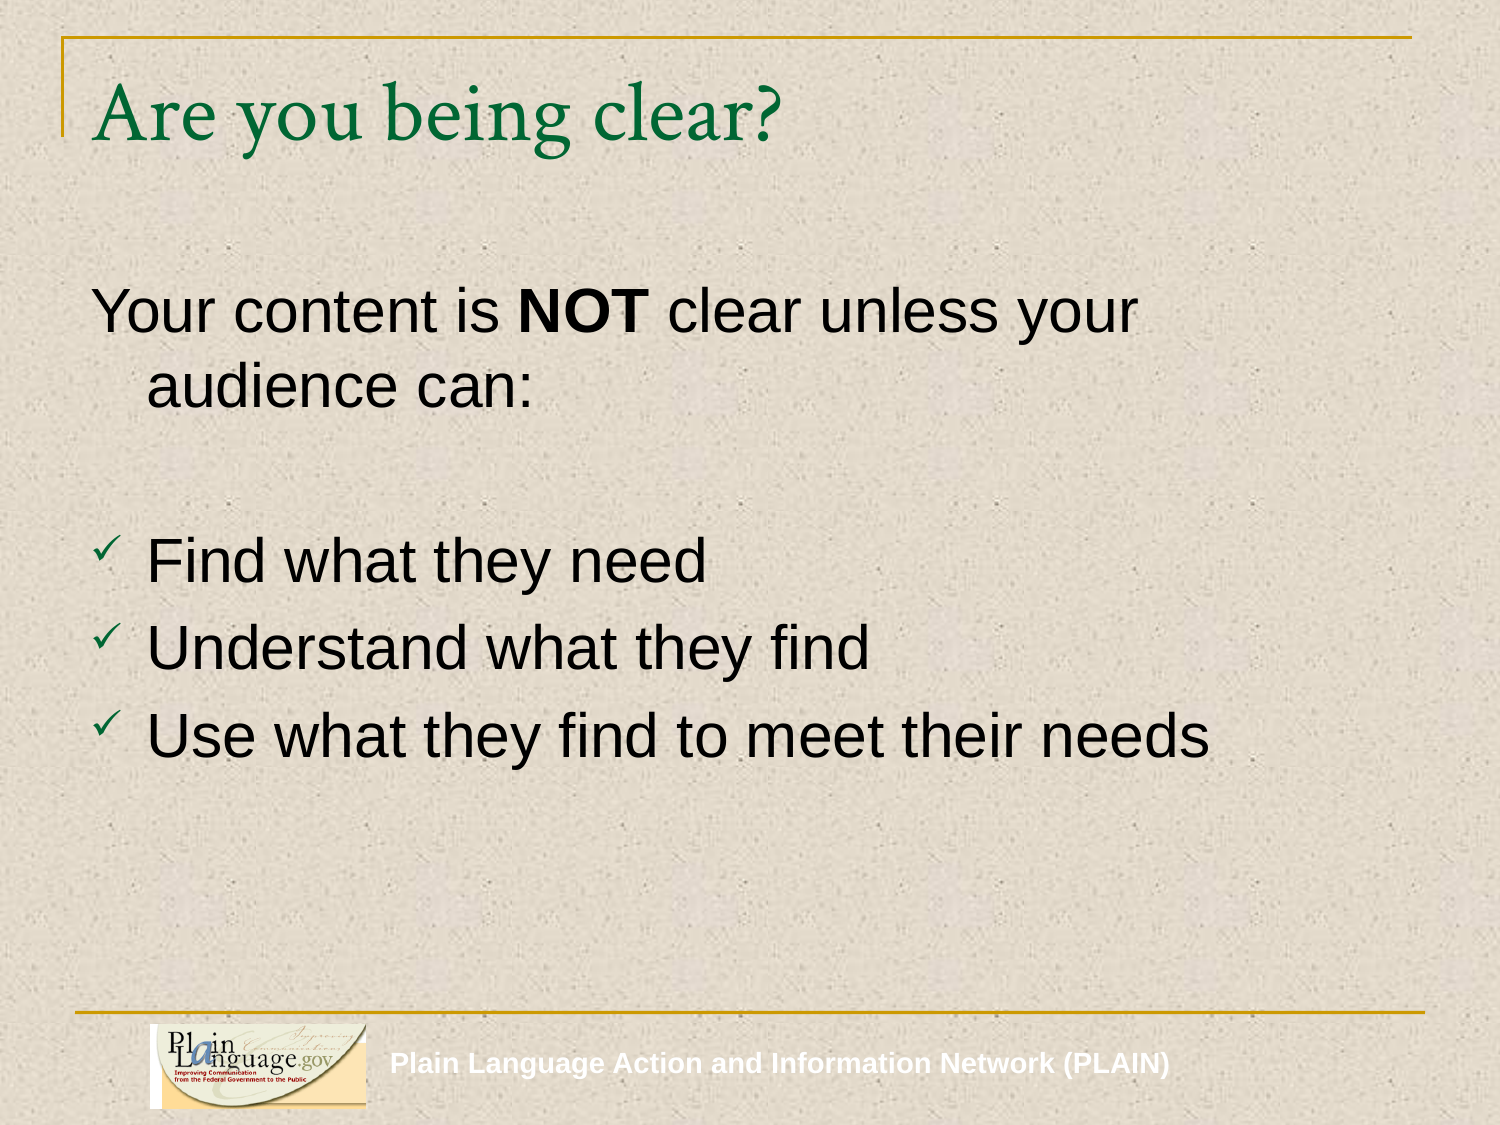

# Are you being clear?
Your content is NOT clear unless your audience can:

Find what they need
Understand what they find
Use what they find to meet their needs